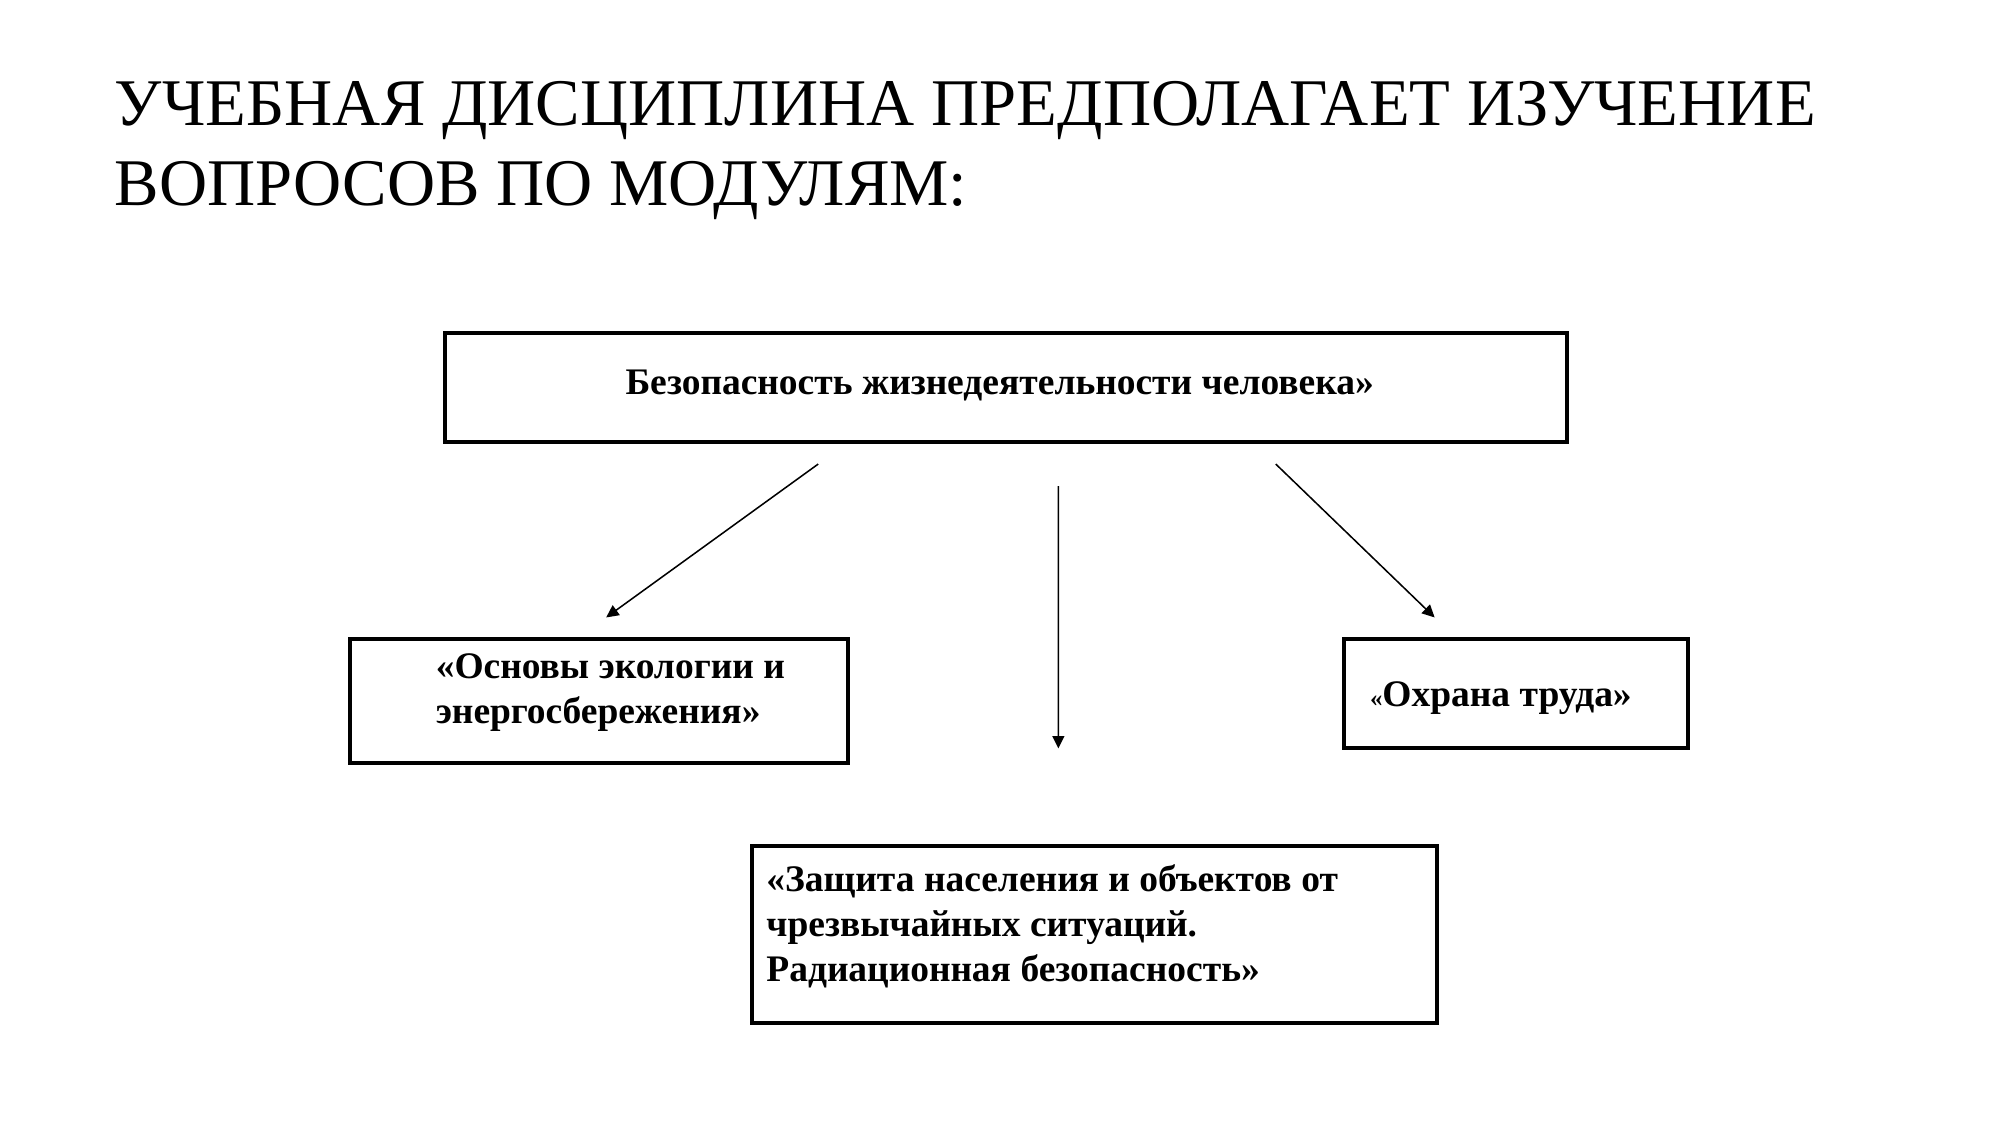

# Учебная дисциплина предполагает изучение вопросов по модулям:

«Безопасность жизнедеятельности человека»

«Основы экологии и энергосбережения»

      «Охрана труда»

«Защита населения и объектов от чрезвычайных ситуаций. Радиационная безопасность»